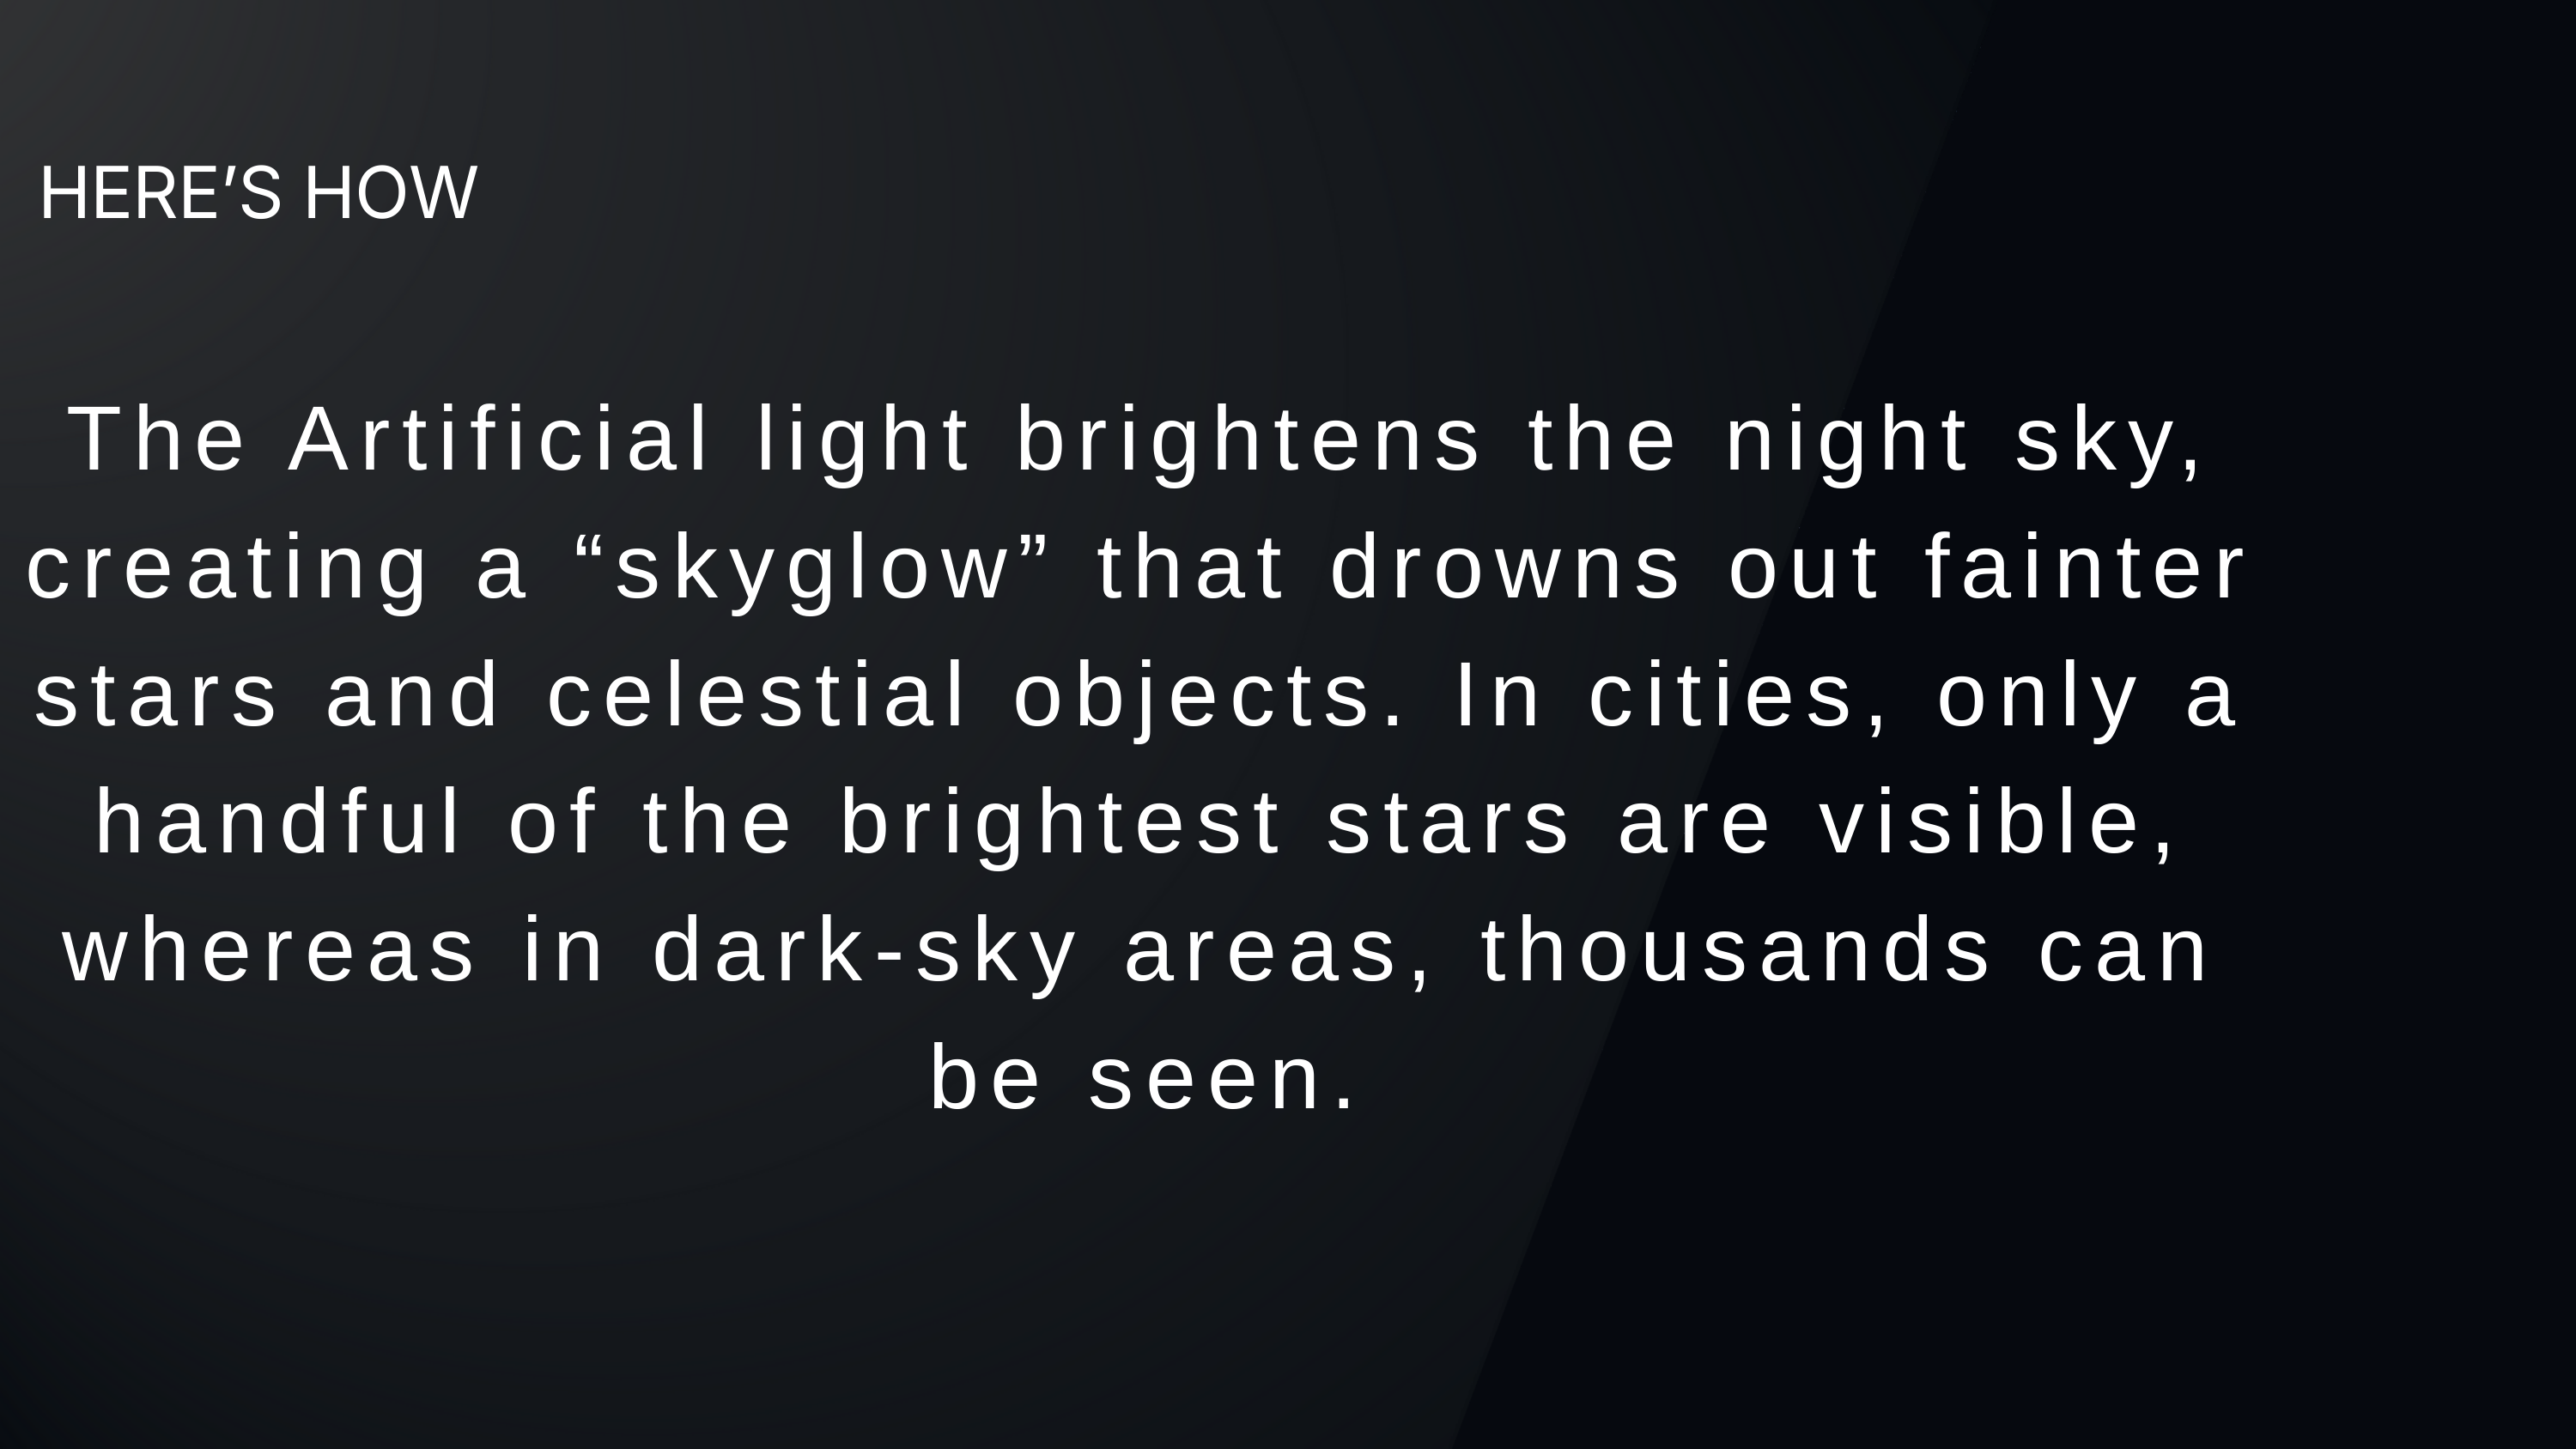

HERE’S HOW
The Artificial light brightens the night sky, creating a “skyglow” that drowns out fainter stars and celestial objects. In cities, only a handful of the brightest stars are visible, whereas in dark-sky areas, thousands can be seen.